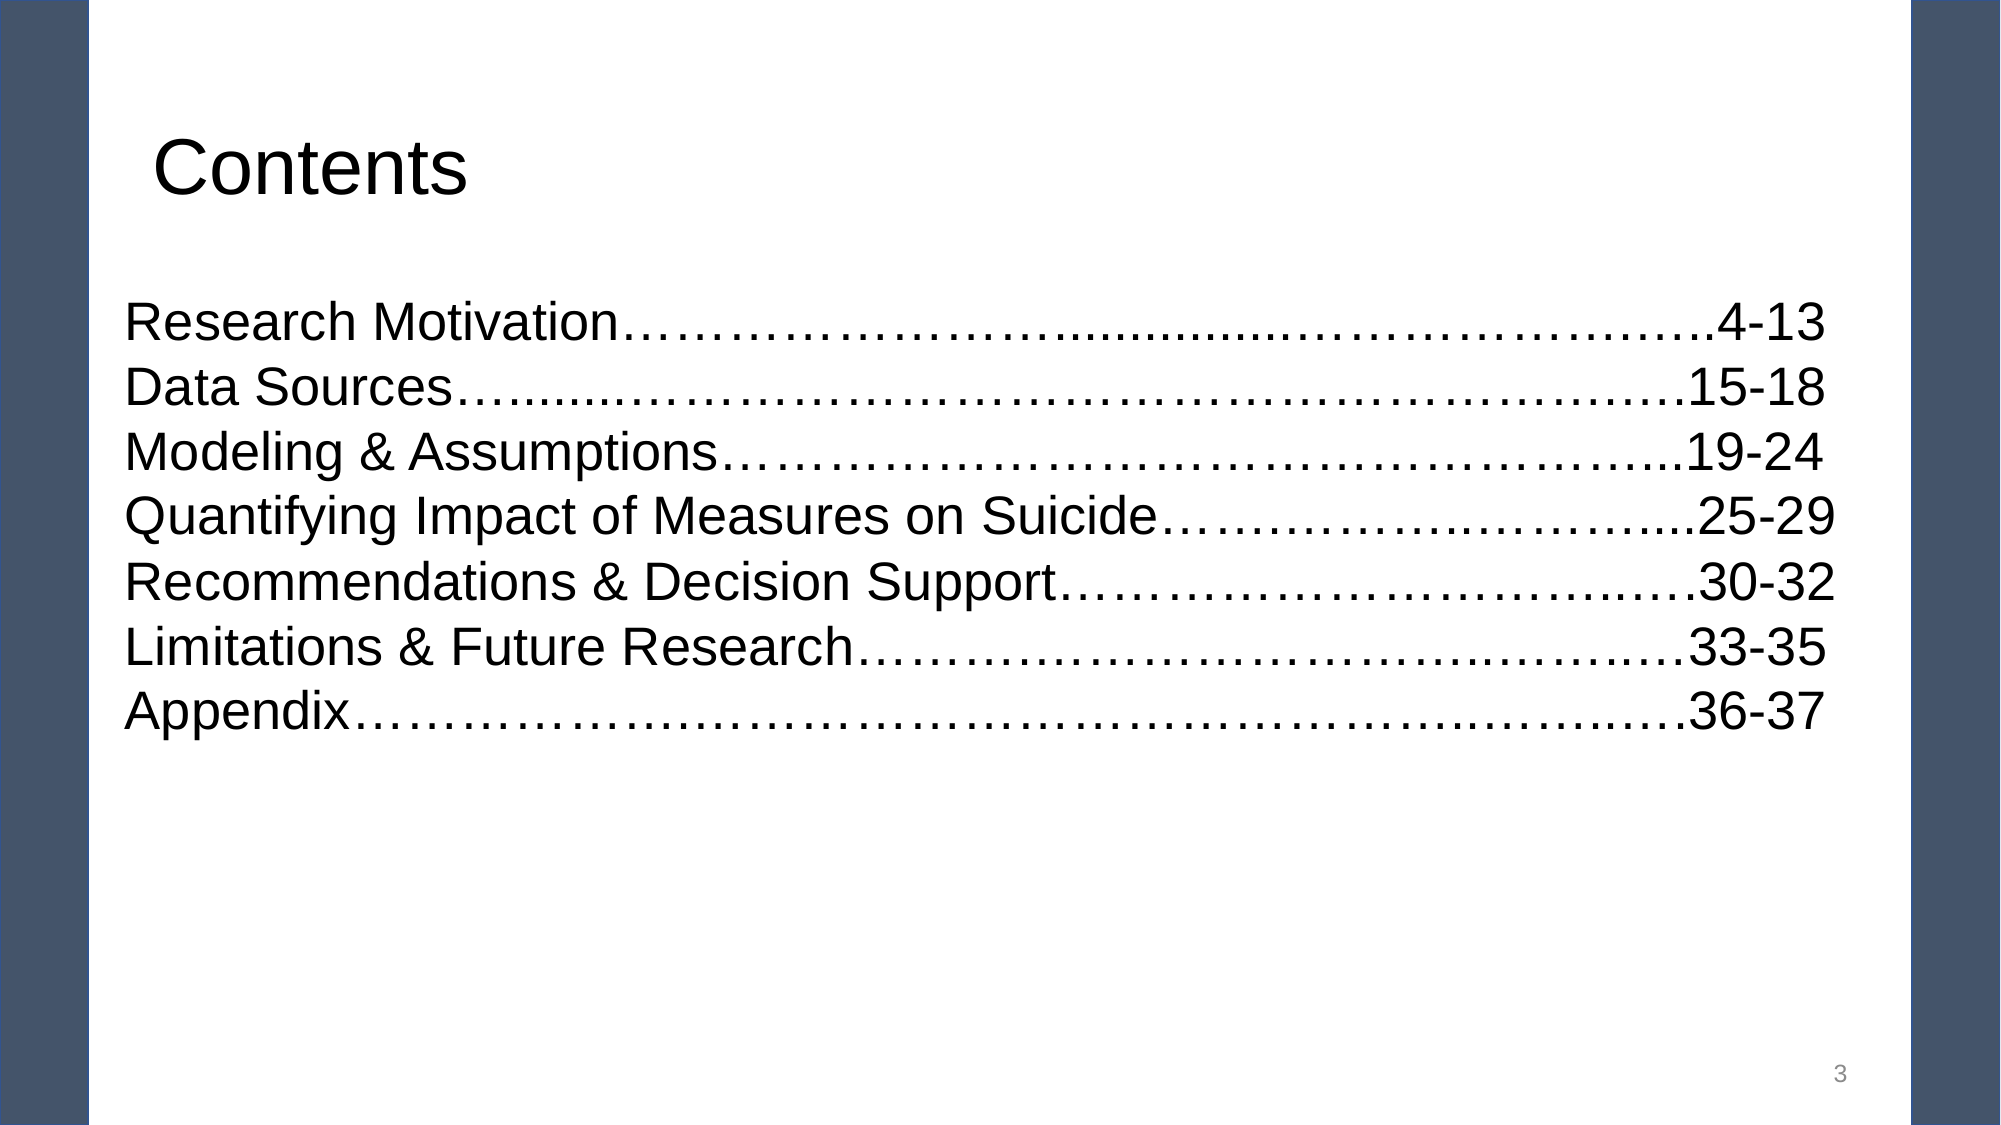

# Contents
Research Motivation……………………................……………….…..4-13
Data Sources…........……………………………………………….….15-18
Modeling & Assumptions……………………………………………...19-24
Quantifying Impact of Measures on Suicide…….………..………....25-29
Recommendations & Decision Support…………………………..….30-32
Limitations & Future Research……….……………………..……..…33-35
Appendix……………….……………………………………..……..….36-37

3